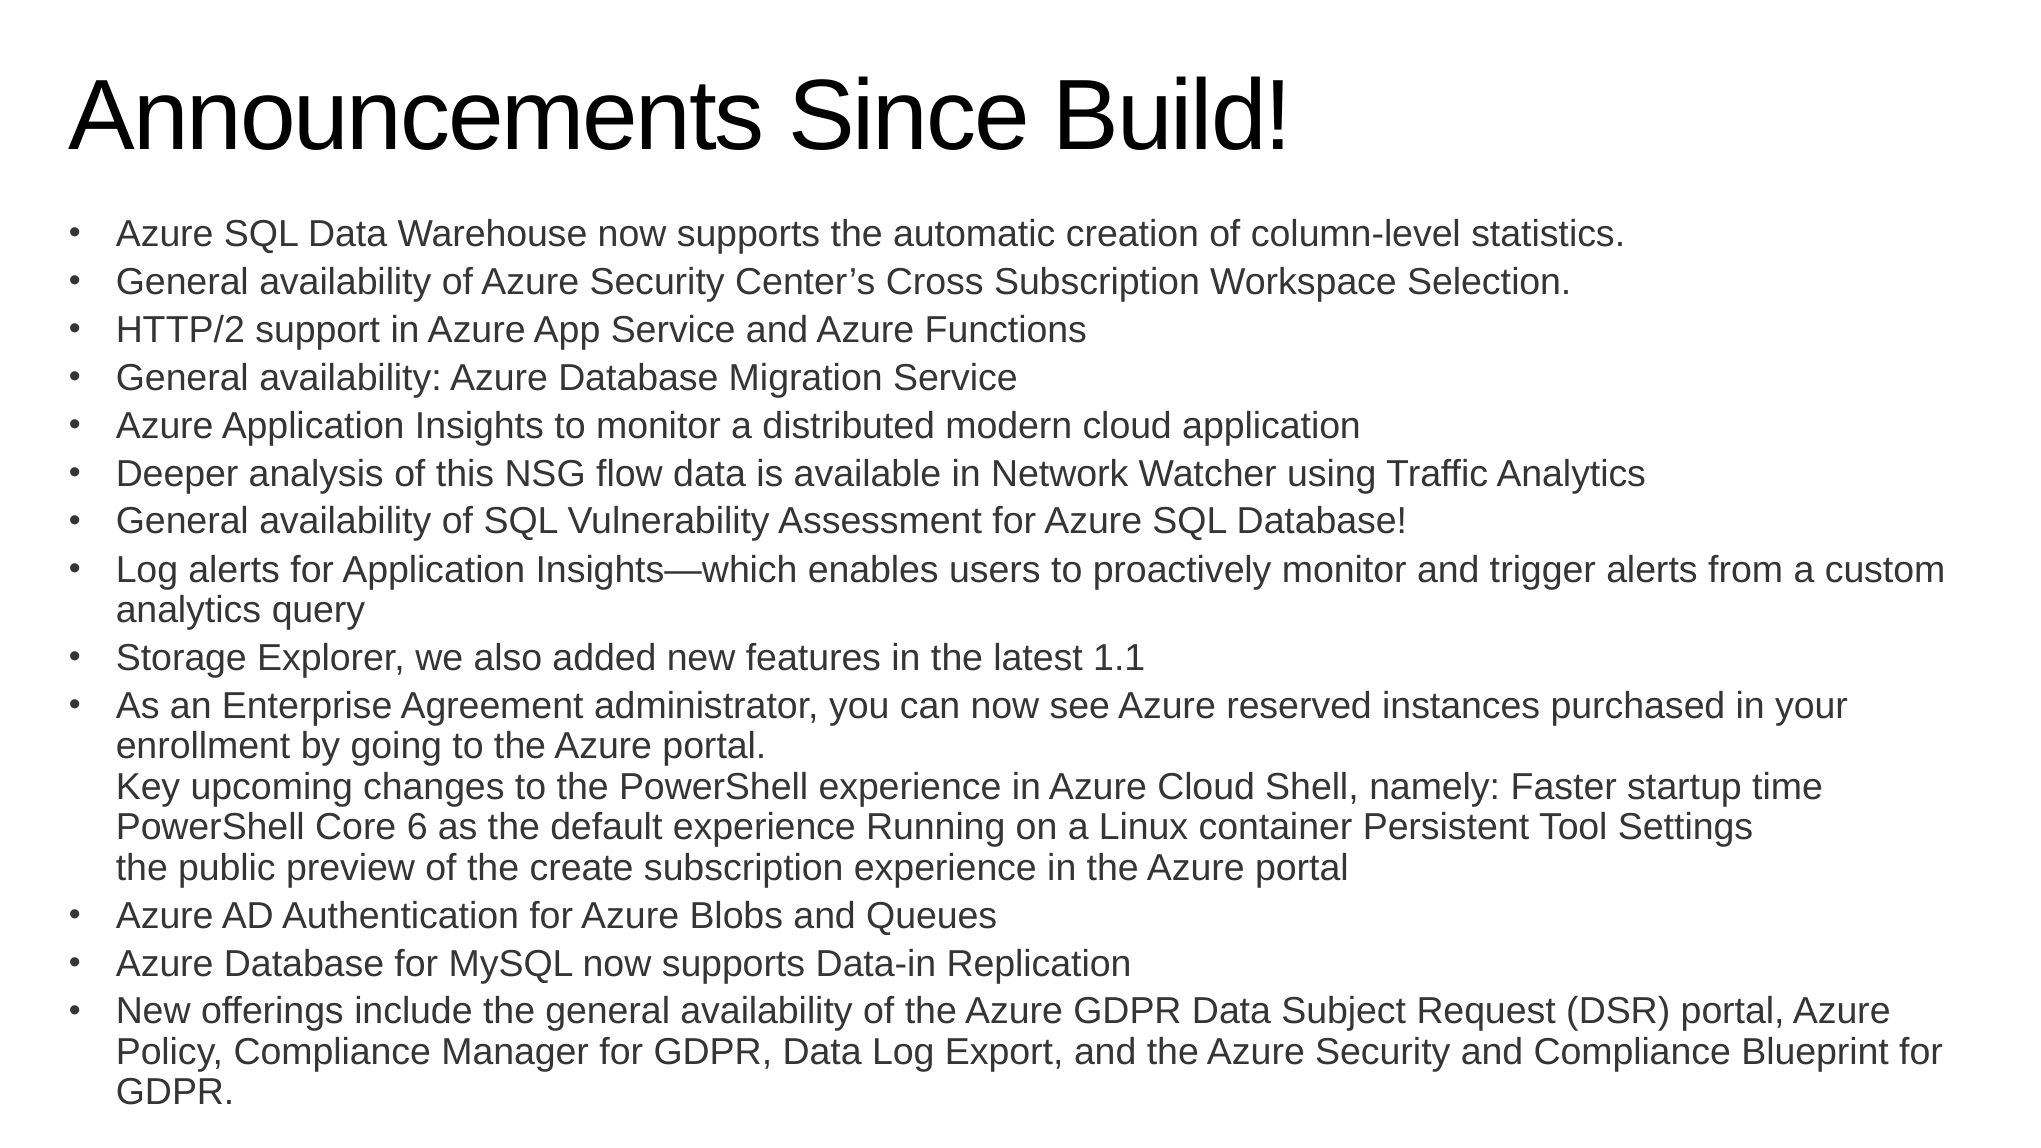

# Announcements Since Build!
Azure SQL Data Warehouse now supports the automatic creation of column-level statistics.
General availability of Azure Security Center’s Cross Subscription Workspace Selection.
HTTP/2 support in Azure App Service and Azure Functions
General availability: Azure Database Migration Service
Azure Application Insights to monitor a distributed modern cloud application
Deeper analysis of this NSG flow data is available in Network Watcher using Traffic Analytics
General availability of SQL Vulnerability Assessment for Azure SQL Database!
Log alerts for Application Insights—which enables users to proactively monitor and trigger alerts from a custom analytics query
Storage Explorer, we also added new features in the latest 1.1
As an Enterprise Agreement administrator, you can now see Azure reserved instances purchased in your enrollment by going to the Azure portal.
Key upcoming changes to the PowerShell experience in Azure Cloud Shell, namely: Faster startup time PowerShell Core 6 as the default experience Running on a Linux container Persistent Tool Settings
the public preview of the create subscription experience in the Azure portal
Azure AD Authentication for Azure Blobs and Queues
Azure Database for MySQL now supports Data-in Replication
New offerings include the general availability of the Azure GDPR Data Subject Request (DSR) portal, Azure Policy, Compliance Manager for GDPR, Data Log Export, and the Azure Security and Compliance Blueprint for GDPR.